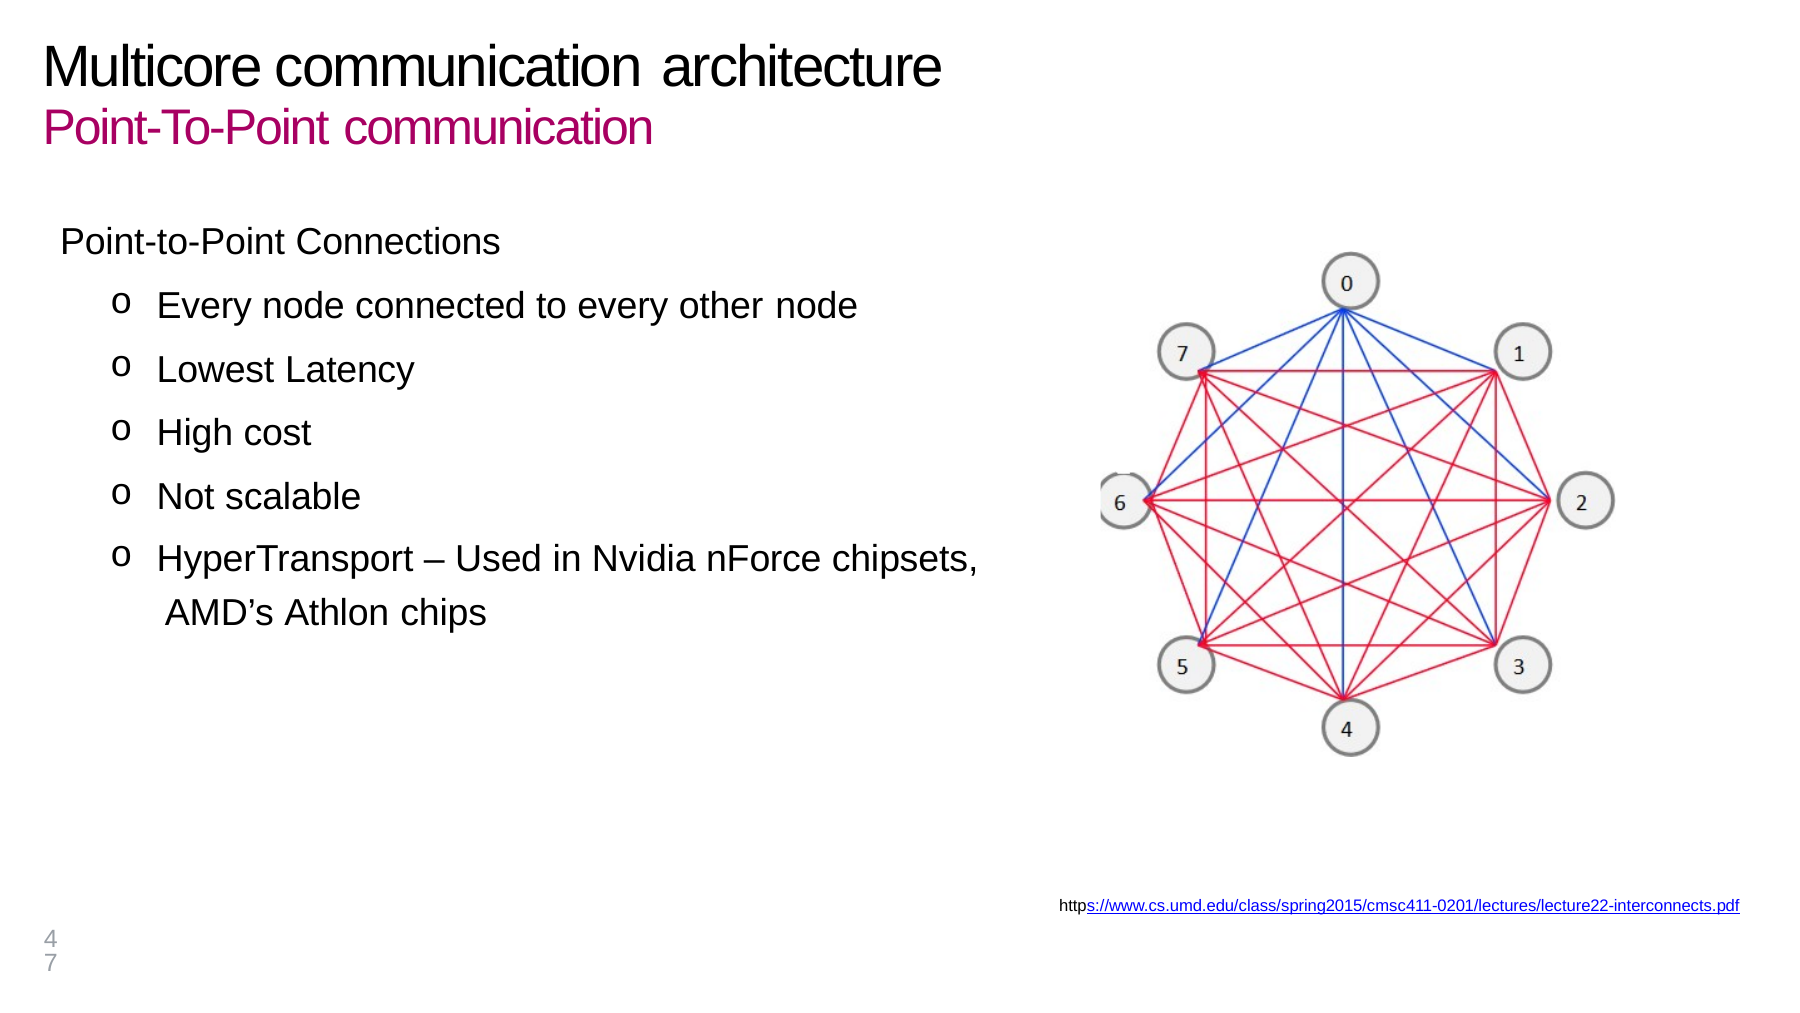

# Multicore communication architecture
Point-To-Point communication
 Point-to-Point Connections
Every node connected to every other node
Lowest Latency
High cost
Not scalable
HyperTransport – Used in Nvidia nForce chipsets,  AMD’s Athlon chips

https://www.cs.umd.edu/class/spring2015/cmsc411-0201/lectures/lecture22-interconnects.pdf
47